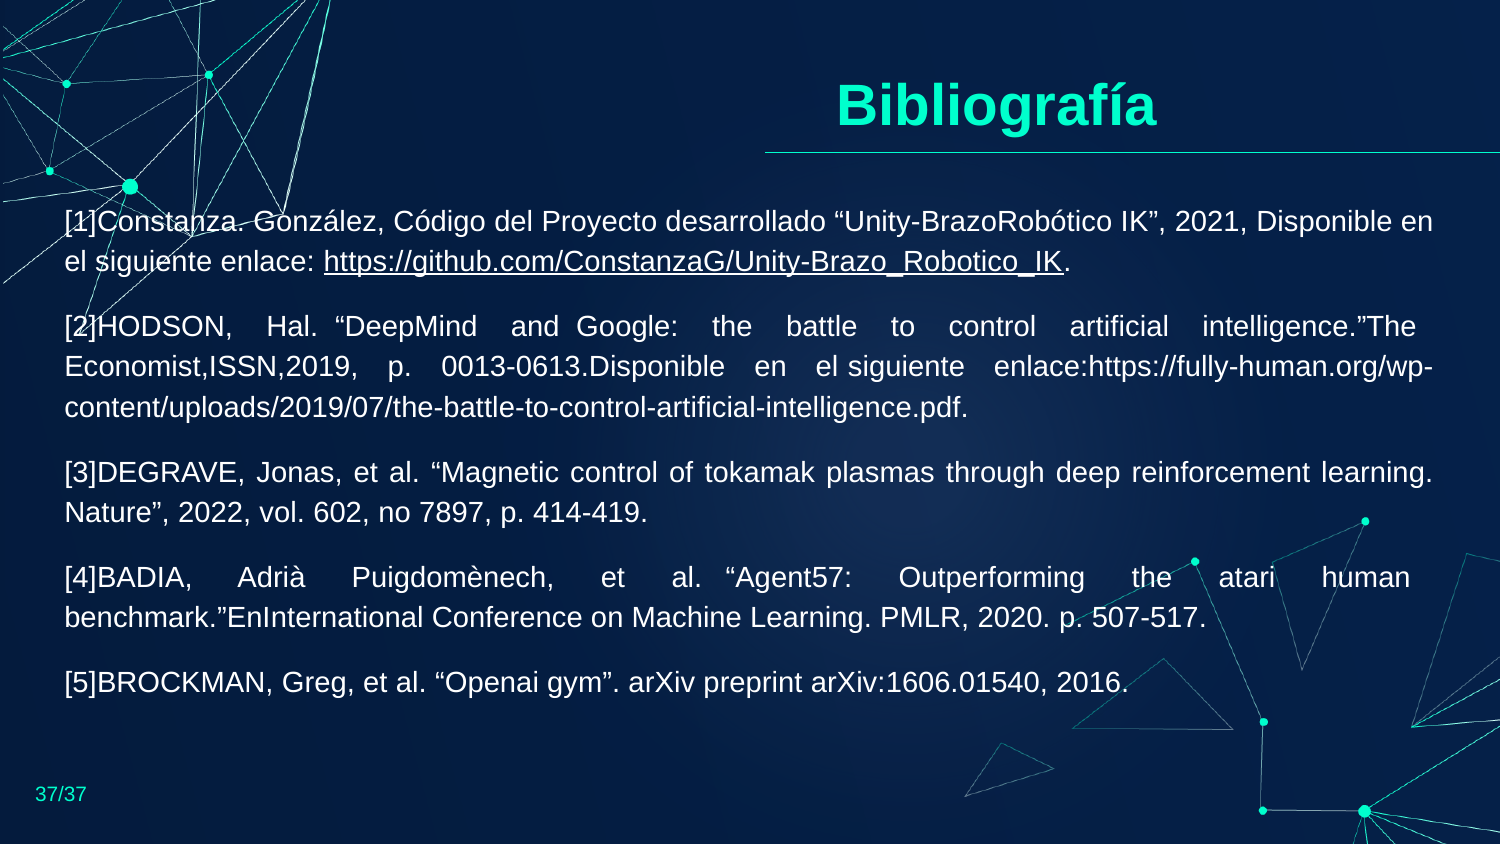

# Bibliografía
[1]Constanza. González, Código del Proyecto desarrollado “Unity-BrazoRobótico IK”, 2021, Disponible en el siguiente enlace: https://github.com/ConstanzaG/Unity-Brazo_Robotico_IK.
[2]HODSON,  Hal. “DeepMind  and Google:  the  battle  to  control  artificial  intelligence.”The  Economist,ISSN,2019,   p.   0013-0613.Disponible   en   el siguiente   enlace:https://fully-human.org/wp-content/uploads/2019/07/the-battle-to-control-artificial-intelligence.pdf.
[3]DEGRAVE, Jonas, et al. “Magnetic control of tokamak plasmas through deep reinforcement learning. Nature”, 2022, vol. 602, no 7897, p. 414-419.
[4]BADIA,  Adrià  Puigdomènech,  et  al. “Agent57:  Outperforming  the  atari  human  benchmark.”EnInternational Conference on Machine Learning. PMLR, 2020. p. 507-517.
[5]BROCKMAN, Greg, et al. “Openai gym”. arXiv preprint arXiv:1606.01540, 2016.
37/37